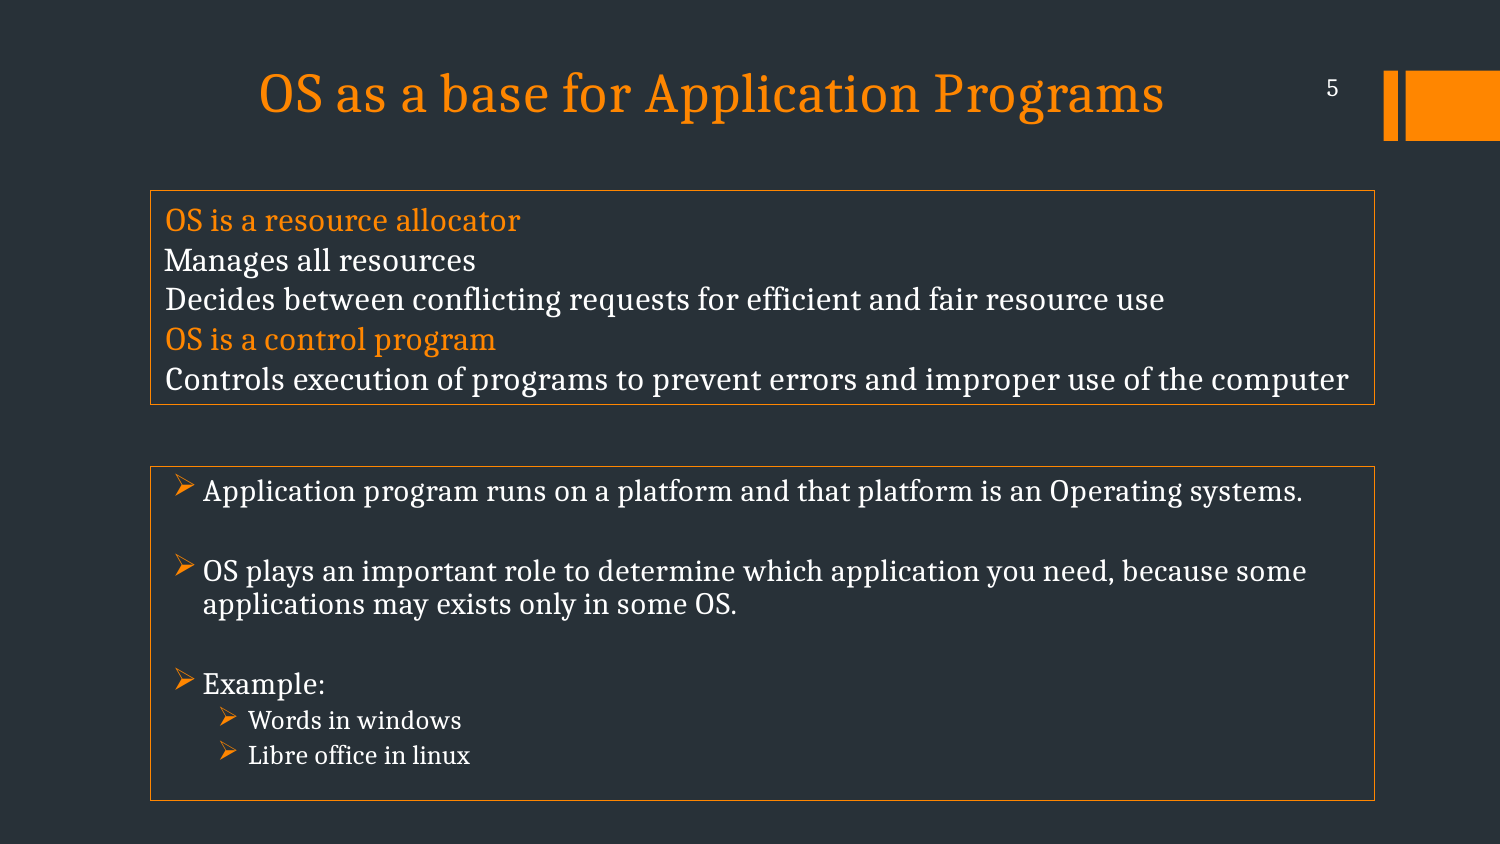

# OS as a base for Application Programs
5
OS is a resource allocator
Manages all resources
Decides between conflicting requests for efficient and fair resource use
OS is a control program
Controls execution of programs to prevent errors and improper use of the computer
Application program runs on a platform and that platform is an Operating systems.

OS plays an important role to determine which application you need, because some applications may exists only in some OS.

Example:
Words in windows
Libre office in linux